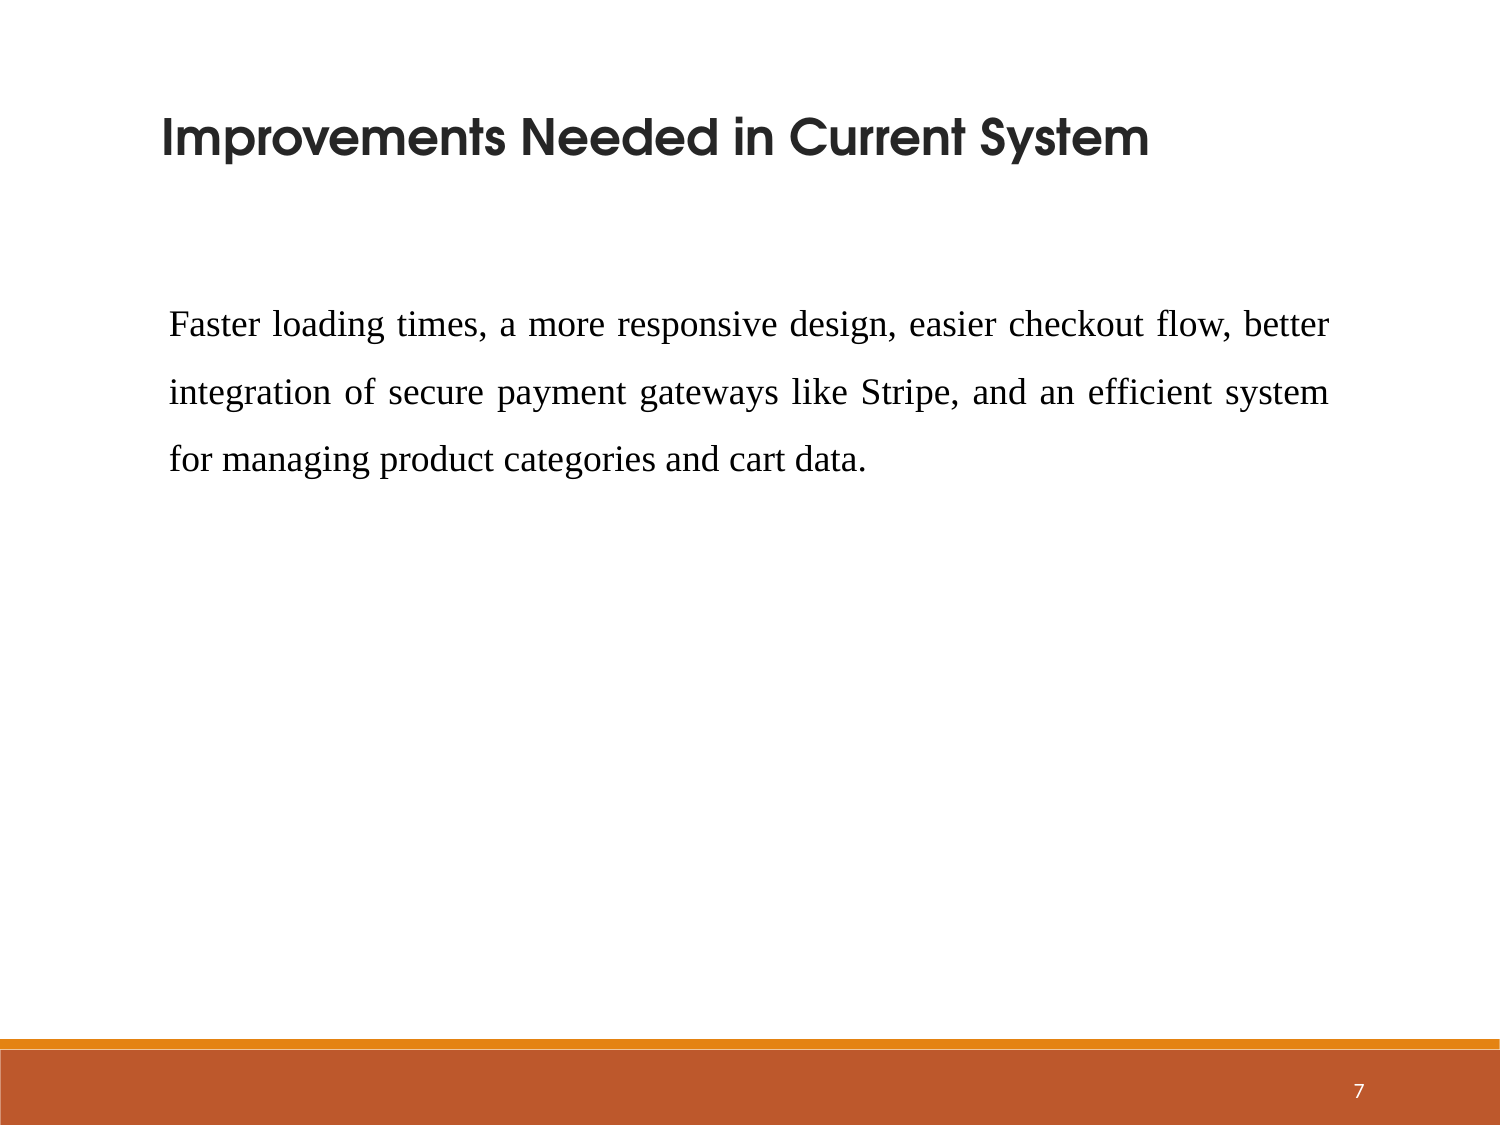

Improvements Needed in Current System
Faster loading times, a more responsive design, easier checkout flow, better integration of secure payment gateways like Stripe, and an efficient system for managing product categories and cart data.
7